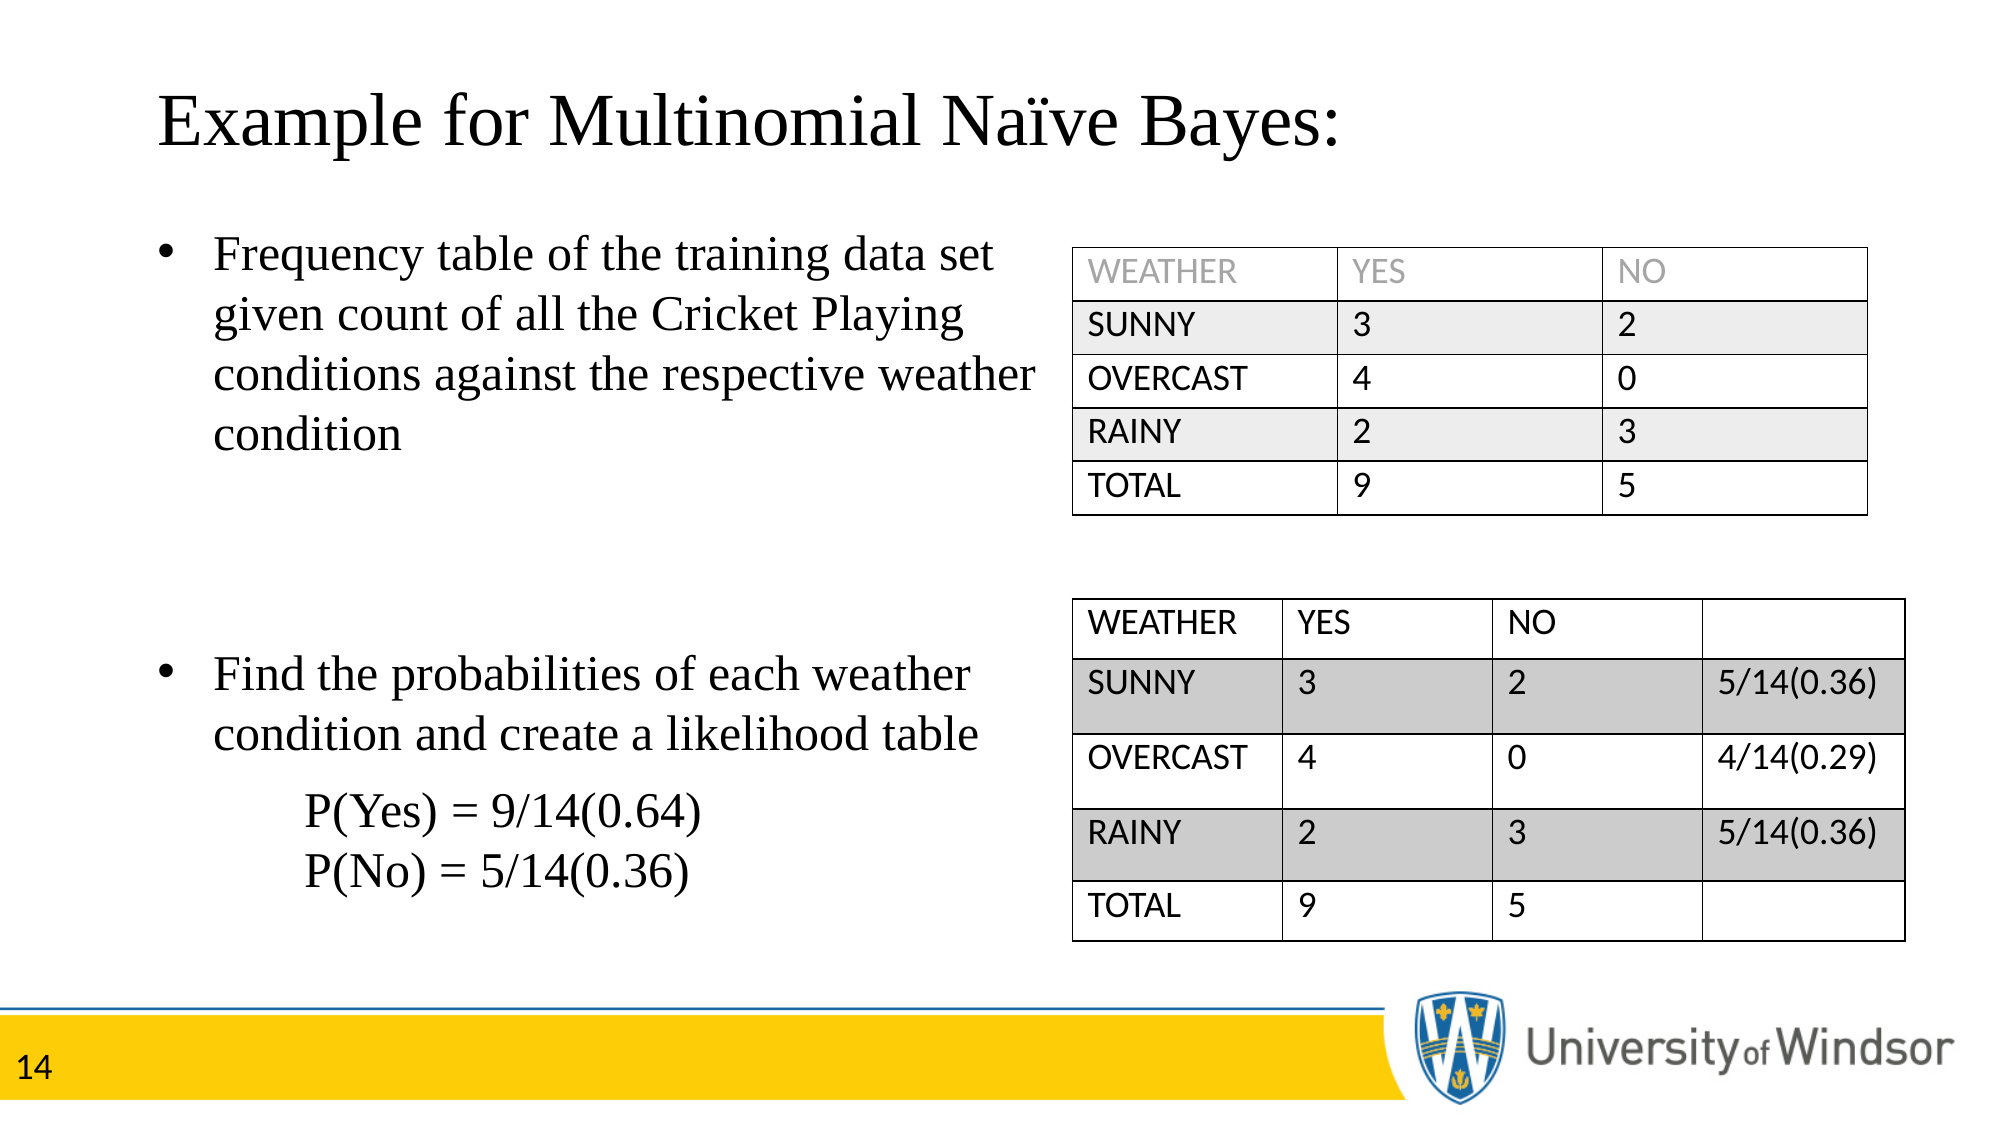

# Example for Multinomial Naïve Bayes:
Frequency table of the training data set given count of all the Cricket Playing conditions against the respective weather condition

Find the probabilities of each weather condition and create a likelihood table

| WEATHER | YES | NO |
| --- | --- | --- |
| SUNNY | 3 | 2 |
| OVERCAST | 4 | 0 |
| RAINY | 2 | 3 |
| TOTAL | 9 | 5 |
| WEATHER | YES | NO |  |
| --- | --- | --- | --- |
| SUNNY | 3 | 2 | 5/14(0.36) |
| OVERCAST | 4 | 0 | 4/14(0.29) |
| RAINY | 2 | 3 | 5/14(0.36) |
| TOTAL | 9 | 5 |  |
P(Yes) = 9/14(0.64)
P(No) = 5/14(0.36)
14